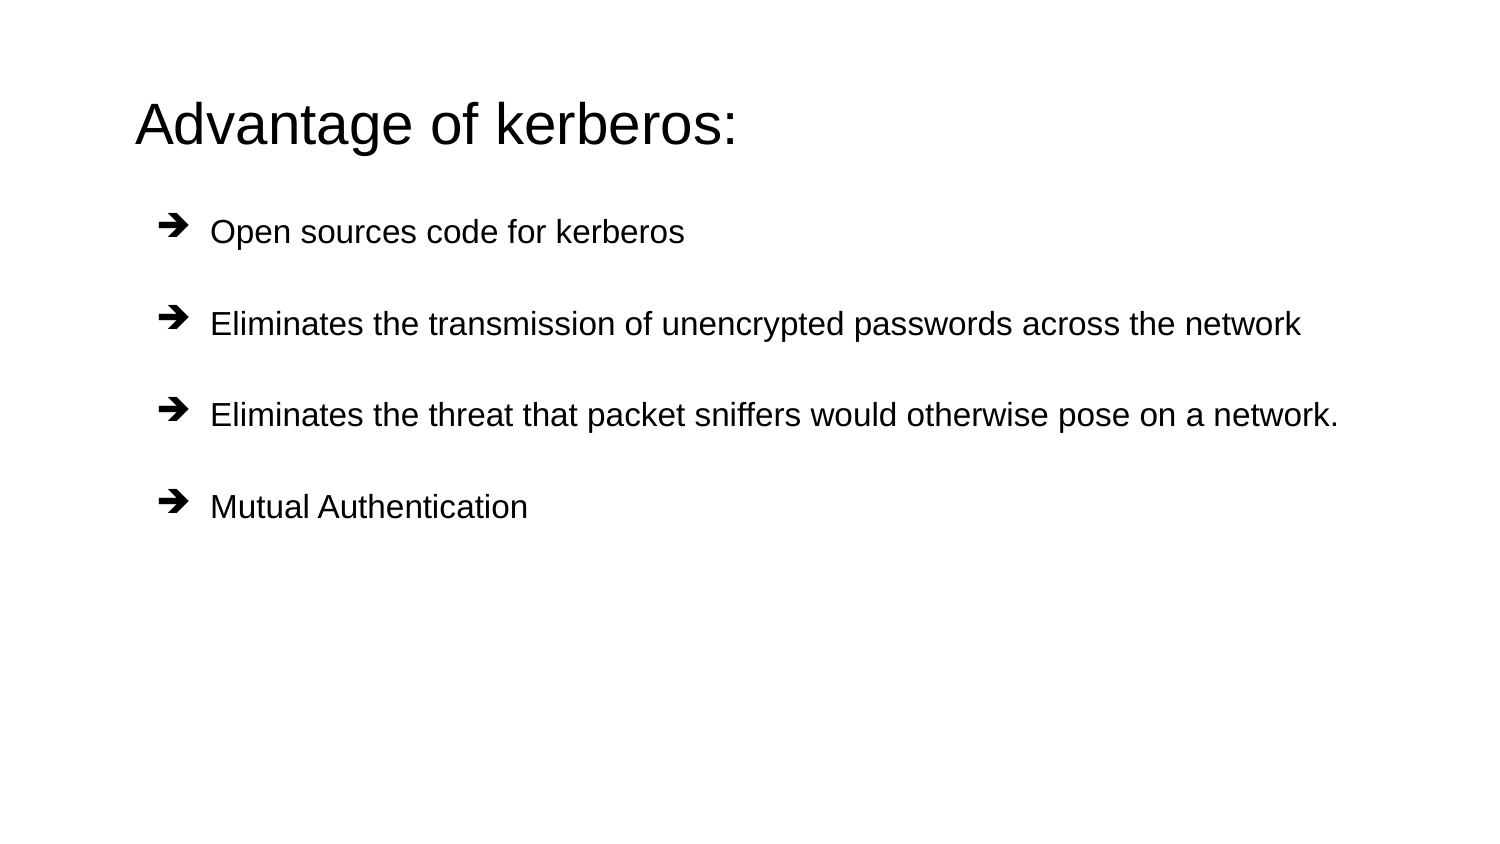

# Advantage of kerberos:
Open sources code for kerberos

Eliminates the transmission of unencrypted passwords across the network

Eliminates the threat that packet sniffers would otherwise pose on a network.

Mutual Authentication